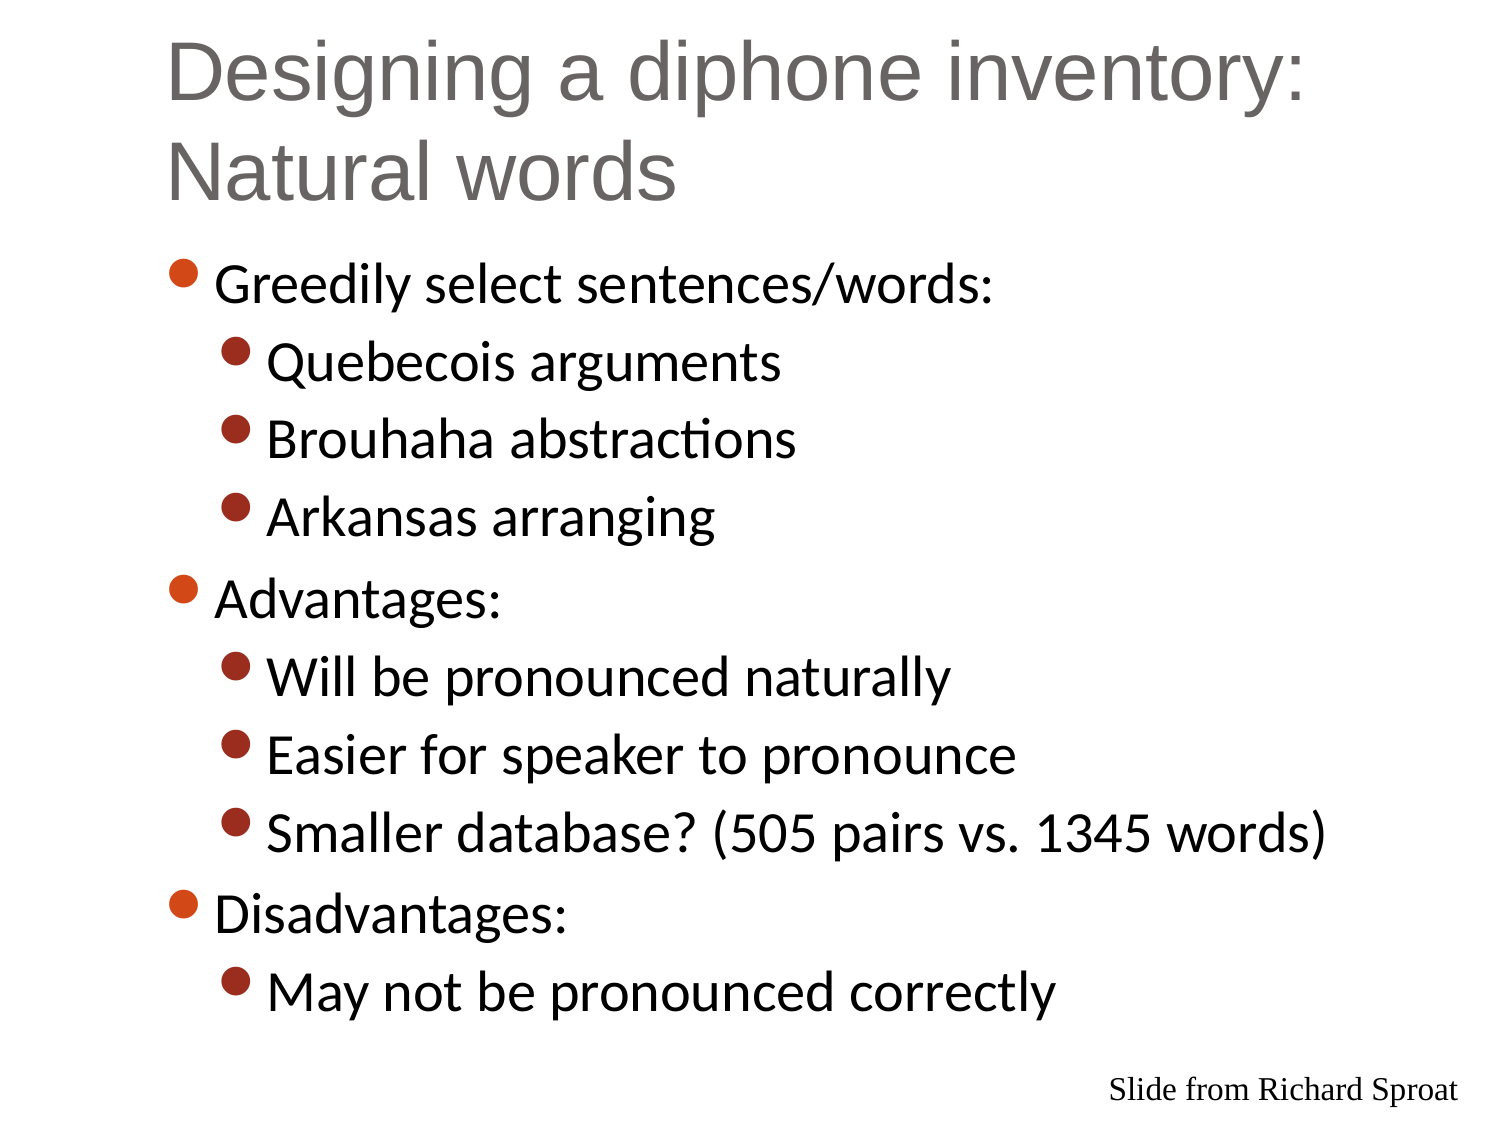

# Designing a diphone inventory: Natural words
Greedily select sentences/words:
Quebecois arguments
Brouhaha abstractions
Arkansas arranging
Advantages:
Will be pronounced naturally
Easier for speaker to pronounce
Smaller database? (505 pairs vs. 1345 words)
Disadvantages:
May not be pronounced correctly
Slide from Richard Sproat